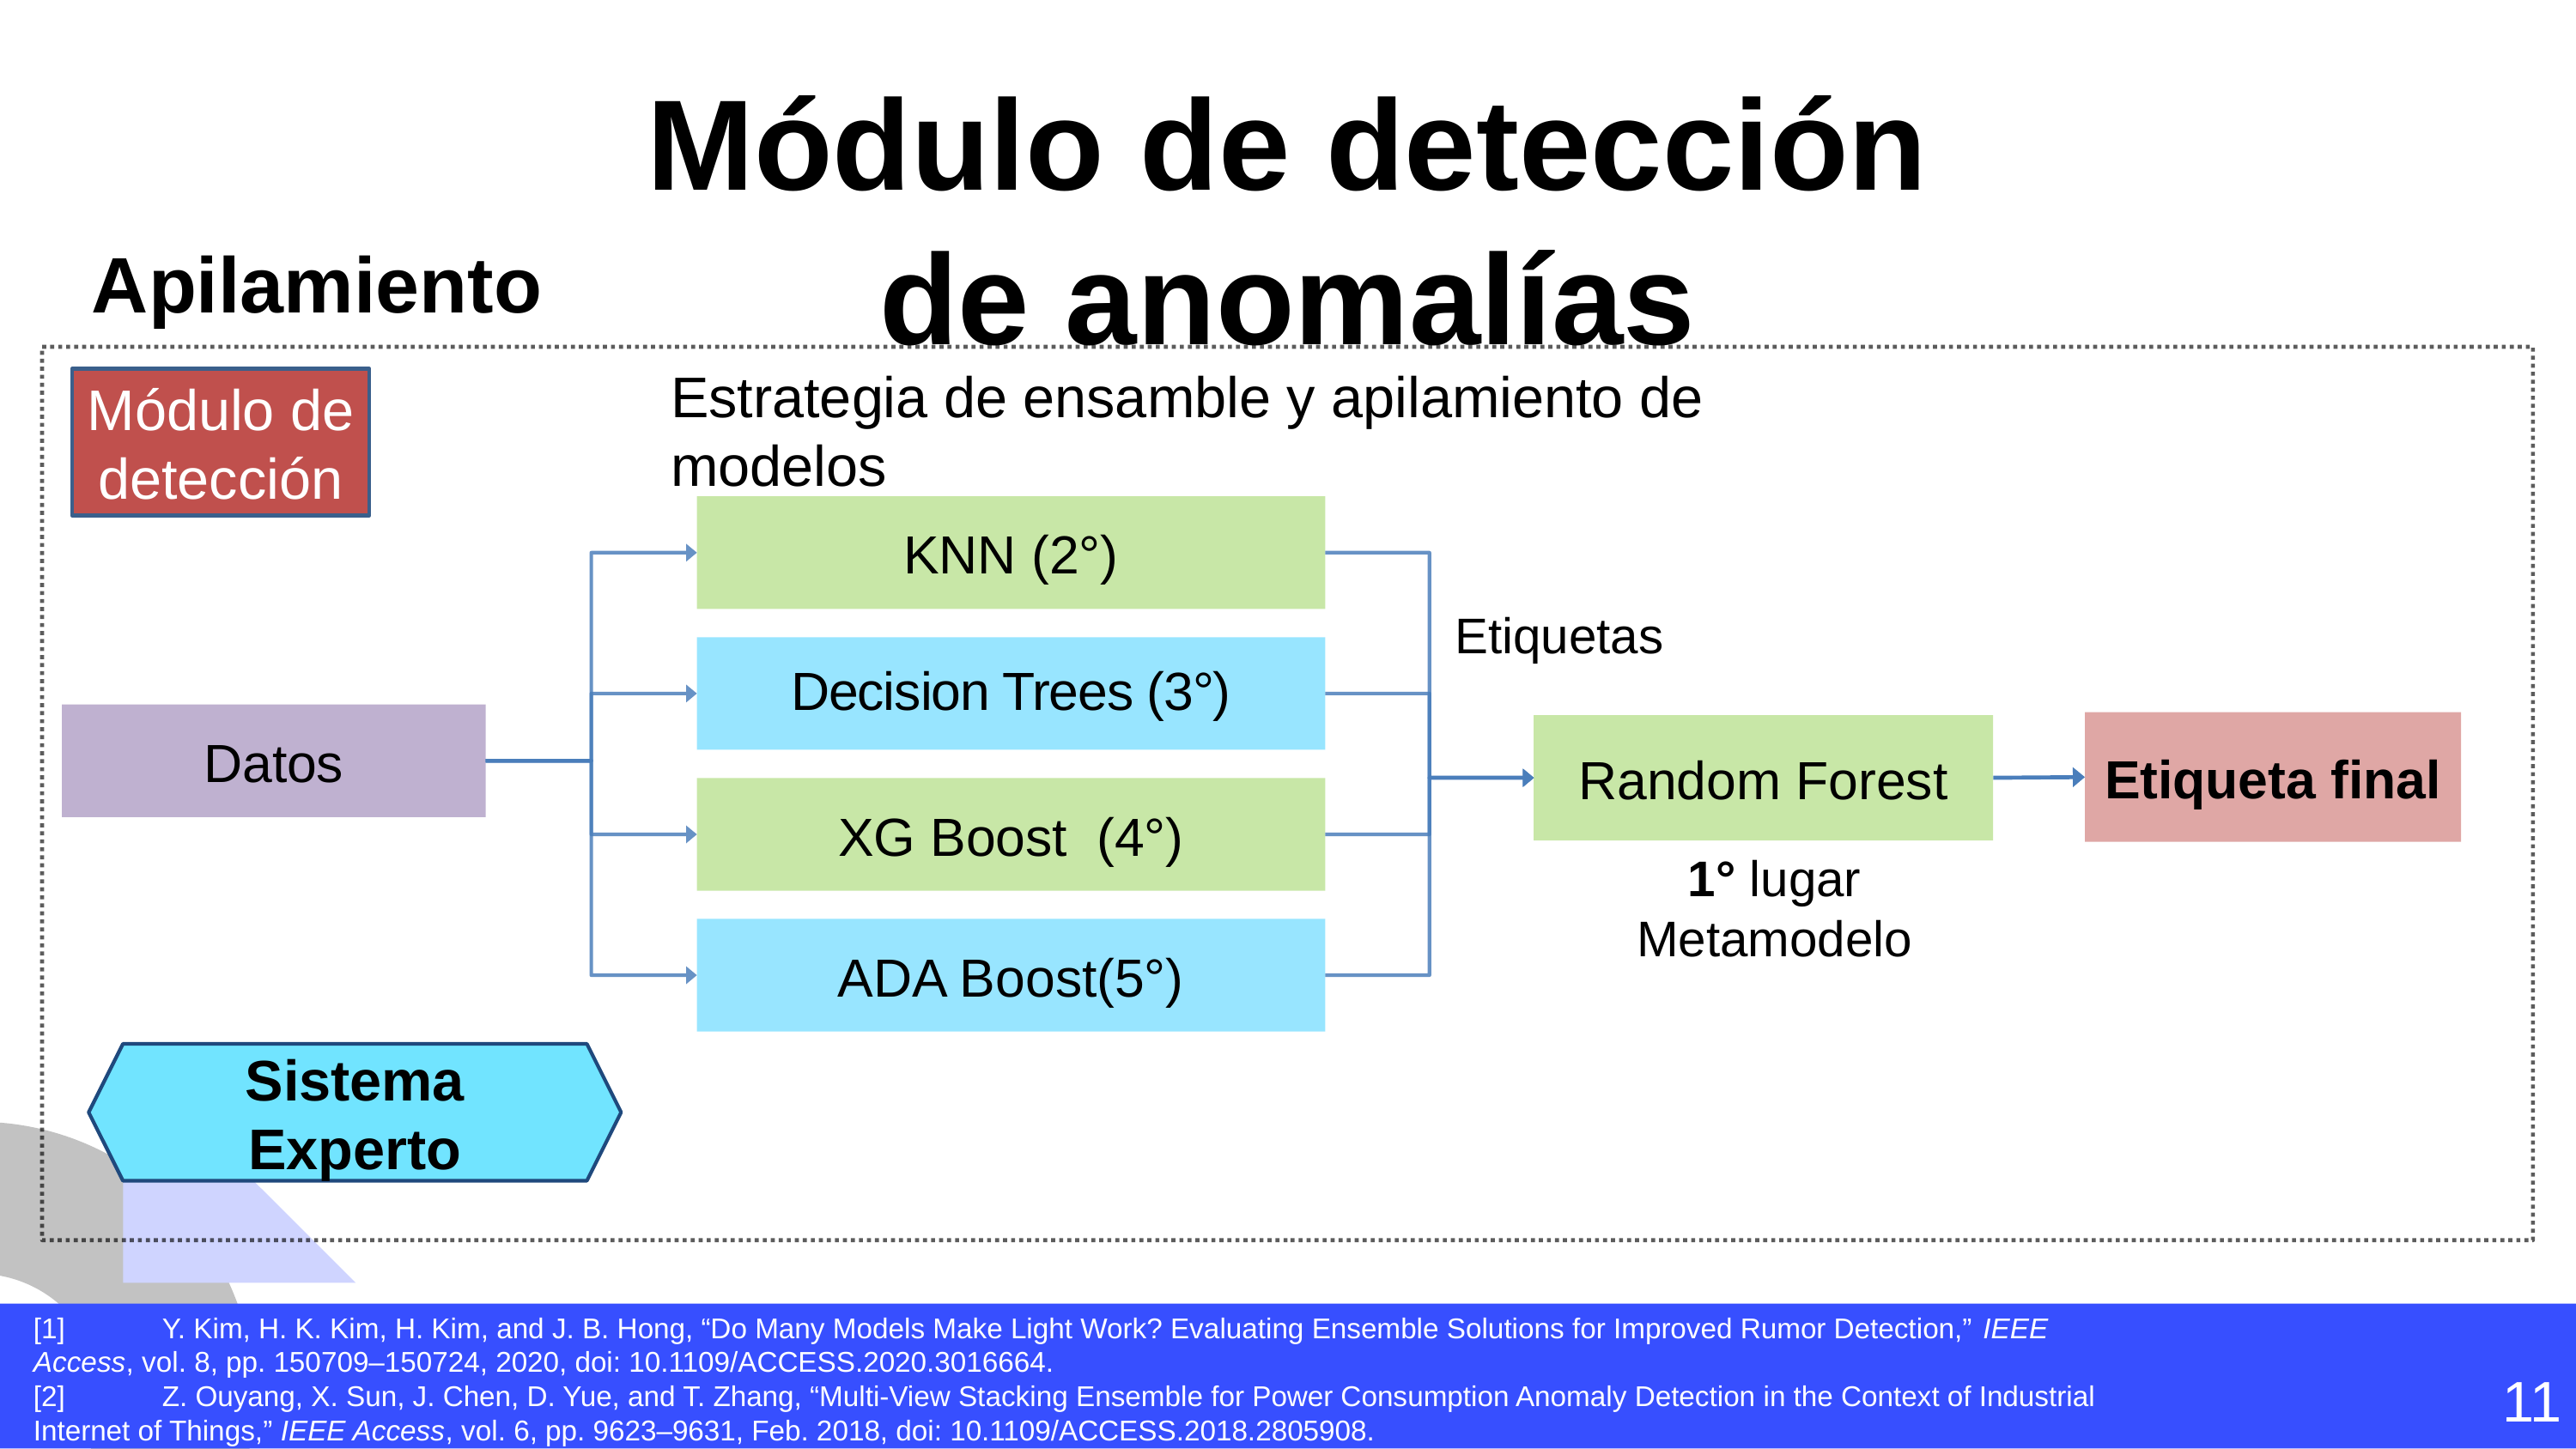

Módulo de detección
de anomalías

Apilamiento

Estrategia de ensamble y apilamiento de modelos
Módulo de
detección
KNN (2°)
Decision Trees (3°)
Datos
Random Forest
XG Boost  (4°)
ADA Boost(5°)
Etiquetas
Etiqueta final
1° lugar
Metamodelo

Sistema Experto

[1]	Y. Kim, H. K. Kim, H. Kim, and J. B. Hong, “Do Many Models Make Light Work? Evaluating Ensemble Solutions for Improved Rumor Detection,” IEEE Access, vol. 8, pp. 150709–150724, 2020, doi: 10.1109/ACCESS.2020.3016664.
[2]	Z. Ouyang, X. Sun, J. Chen, D. Yue, and T. Zhang, “Multi-View Stacking Ensemble for Power Consumption Anomaly Detection in the Context of Industrial Internet of Things,” IEEE Access, vol. 6, pp. 9623–9631, Feb. 2018, doi: 10.1109/ACCESS.2018.2805908.

11